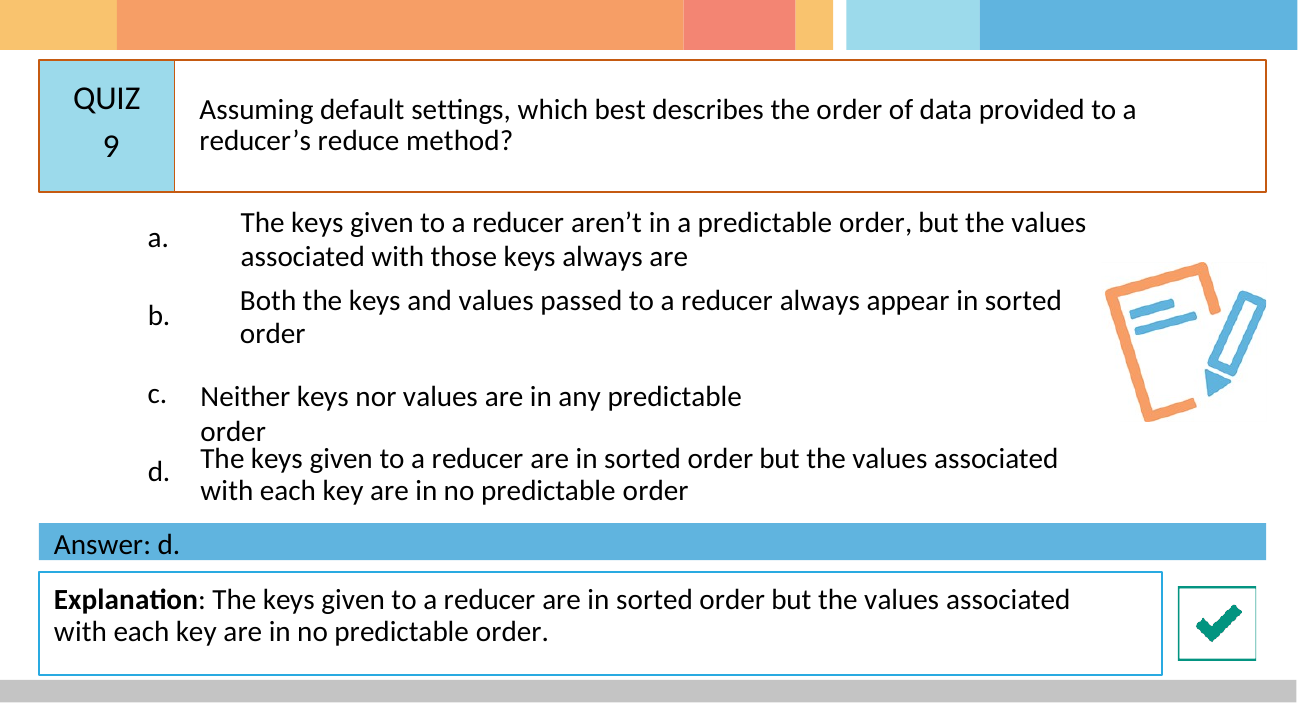

# QUIZ 9
Assuming default settings, which best describes the order of data provided to a reducer’s reduce method?
The keys given to a reducer aren’t in a predictable order, but the values
associated with those keys always are
Both the keys and values passed to a reducer always appear in sorted
order
a.

b.
c.
Neither keys nor values are in any predictable order
The keys given to a reducer are in sorted order but the values associated with each key are in no predictable order
d.
Answer: d.

Explanation: The keys given to a reducer are in sorted order but the values associated with each key are in no predictable order.